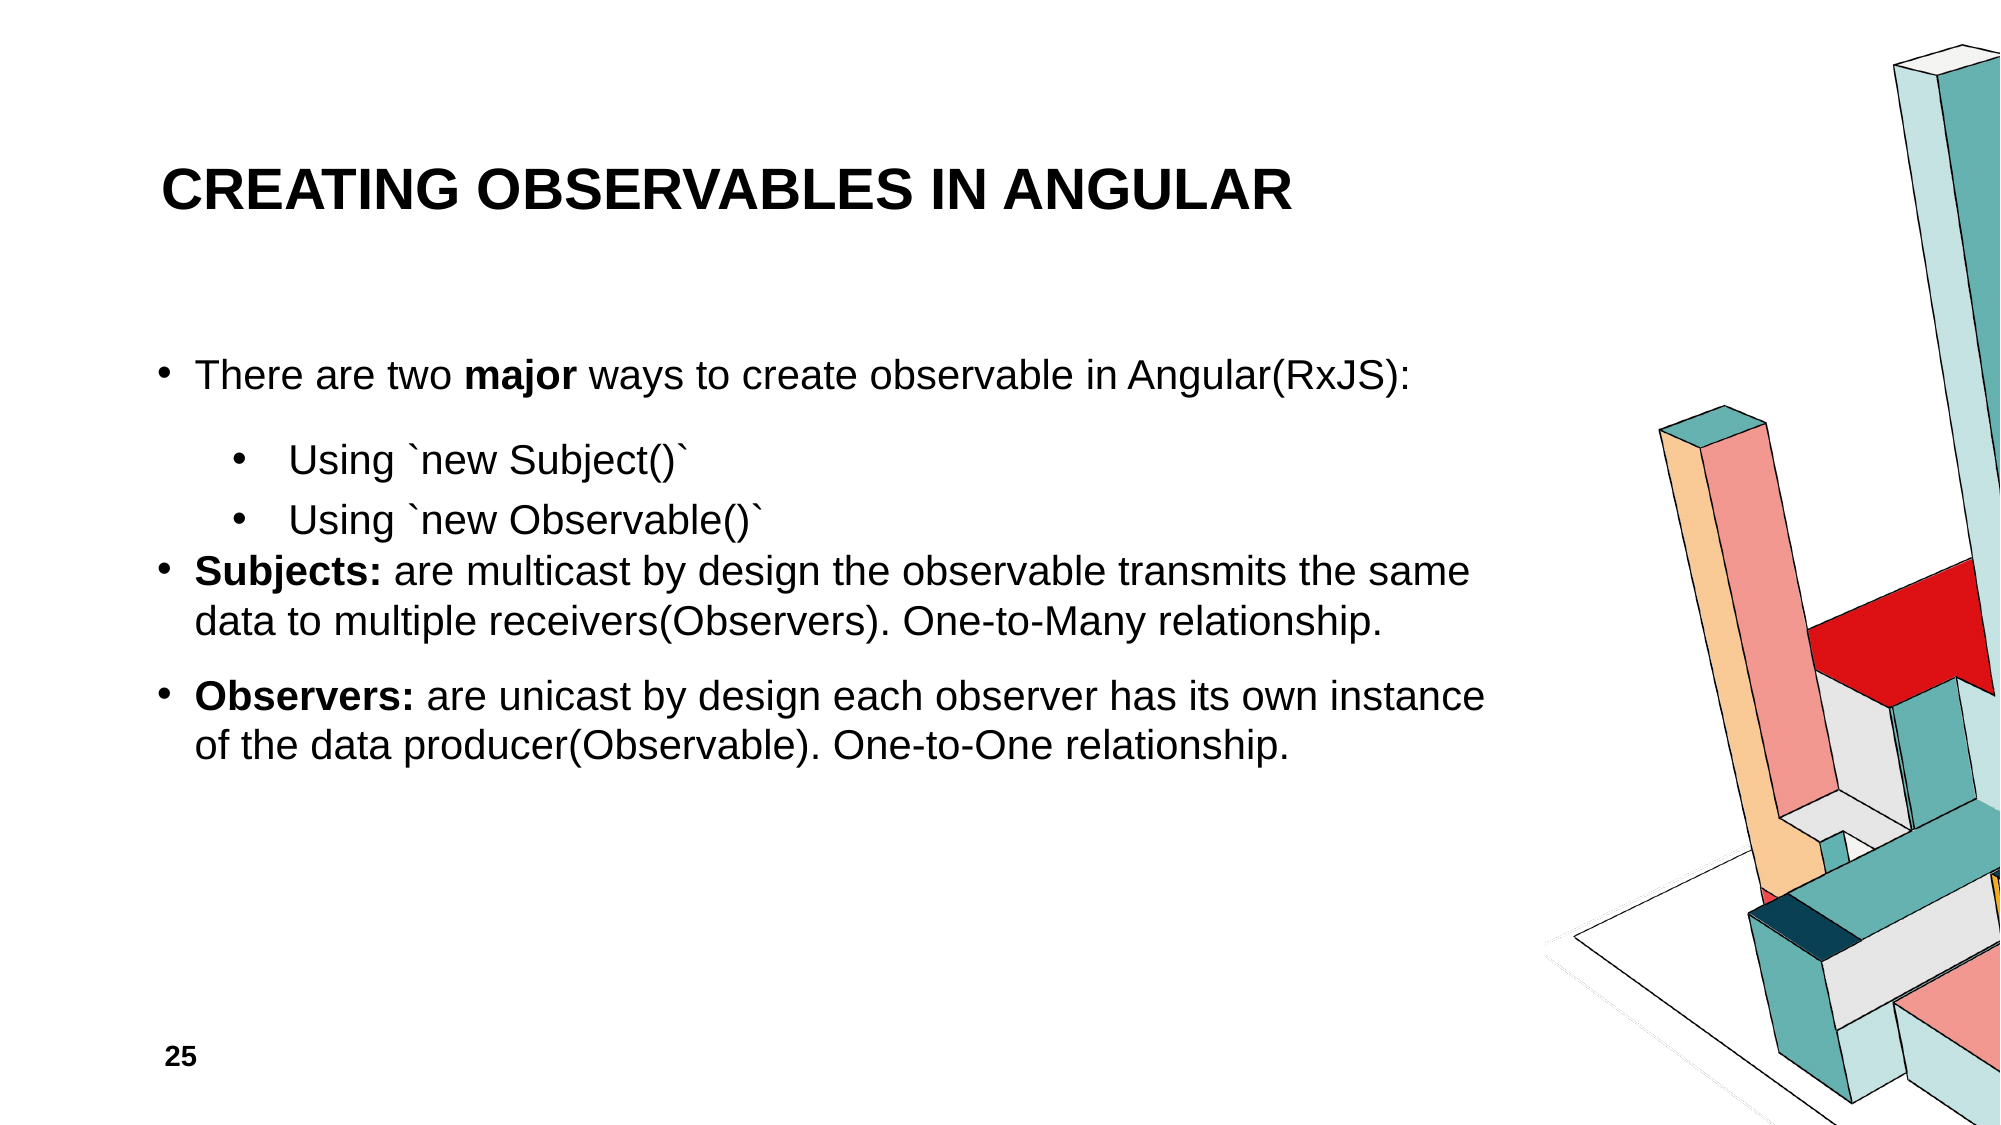

# Creating observables in angular
There are two major ways to create observable in Angular(RxJS):
Using `new Subject()`
Using `new Observable()`
Subjects: are multicast by design the observable transmits the same data to multiple receivers(Observers). One-to-Many relationship.
Observers: are unicast by design each observer has its own instance of the data producer(Observable). One-to-One relationship.

25